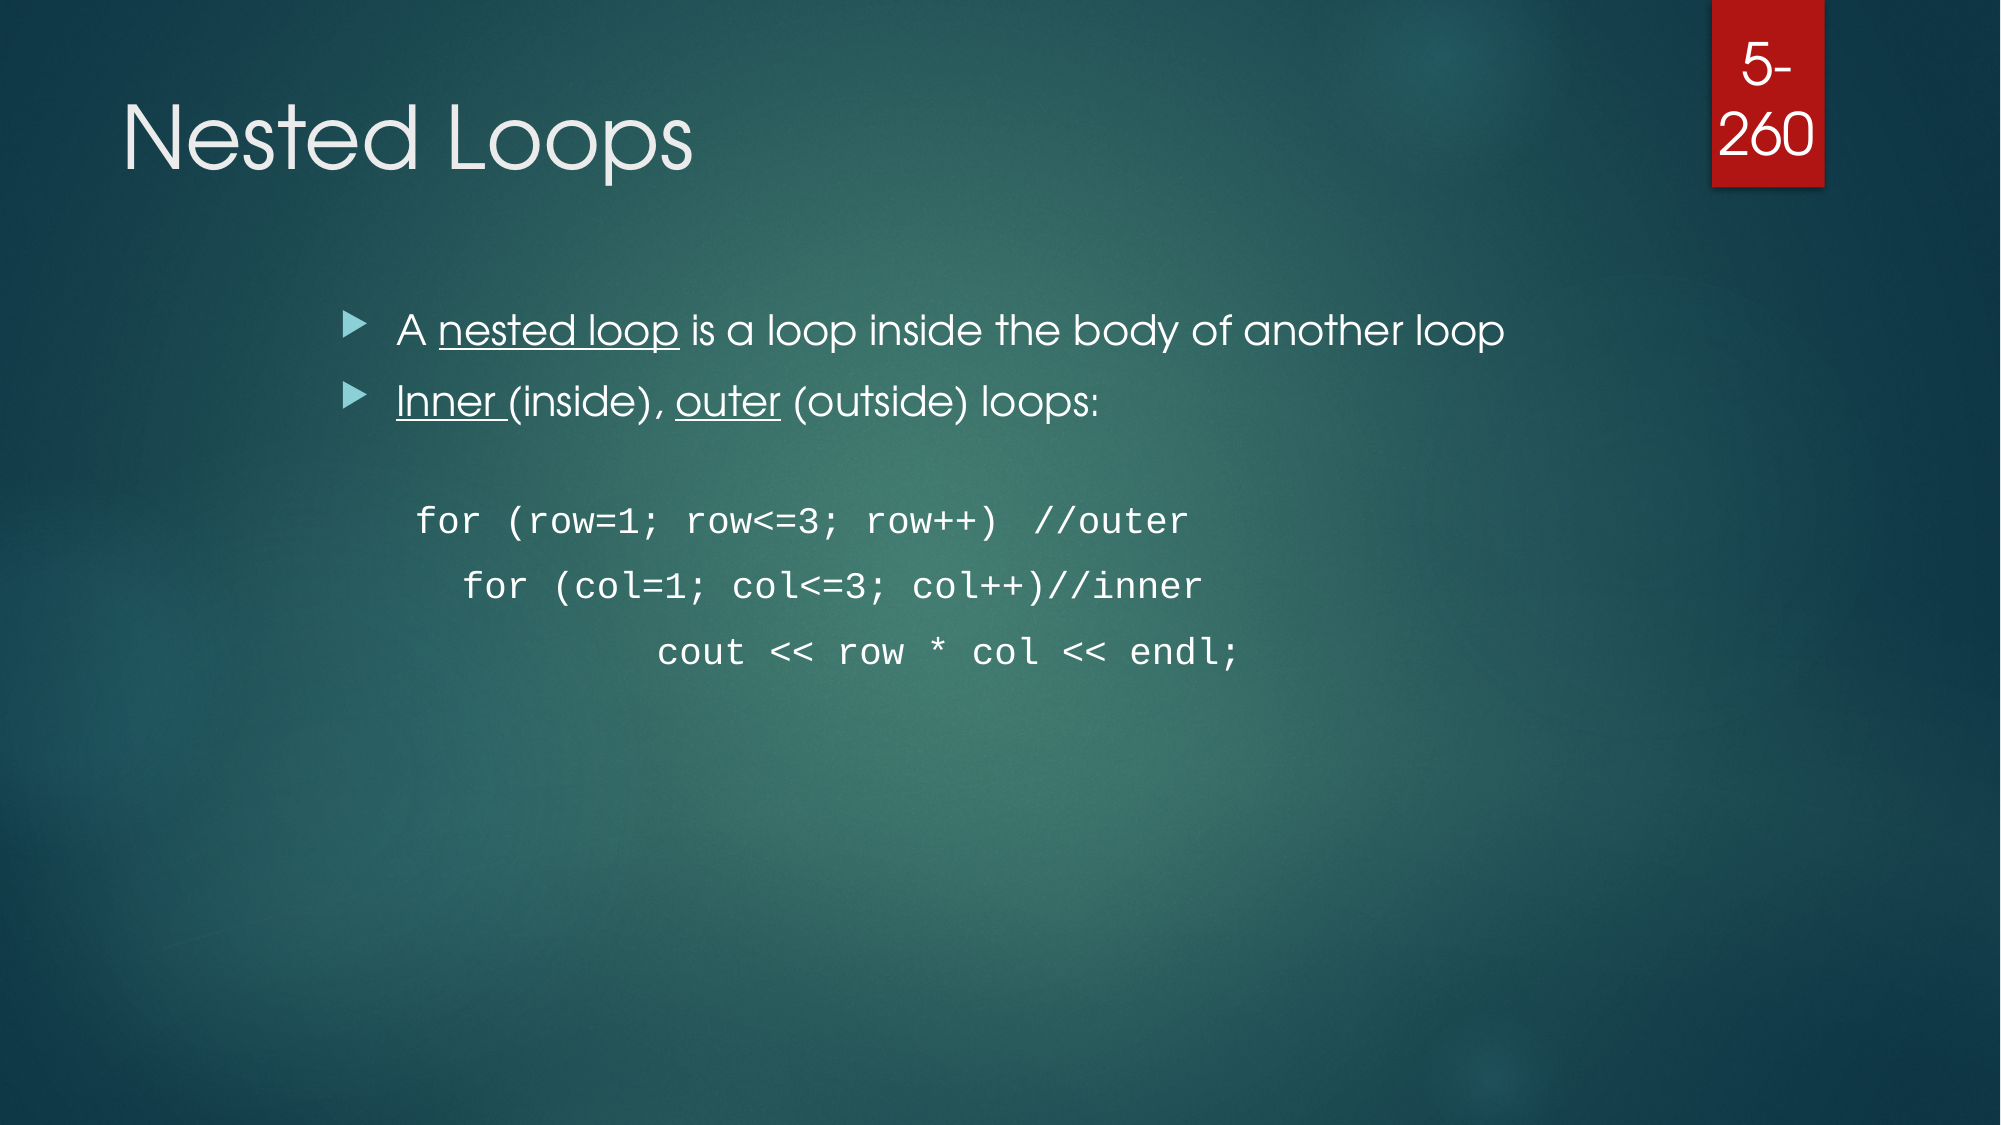

# Nested Loops
5-260
A nested loop is a loop inside the body of another loop
Inner (inside), outer (outside) loops:
for (row=1; row<=3; row++)  //outer
	for (col=1; col<=3; col++)//inner
		  cout << row * col << endl;